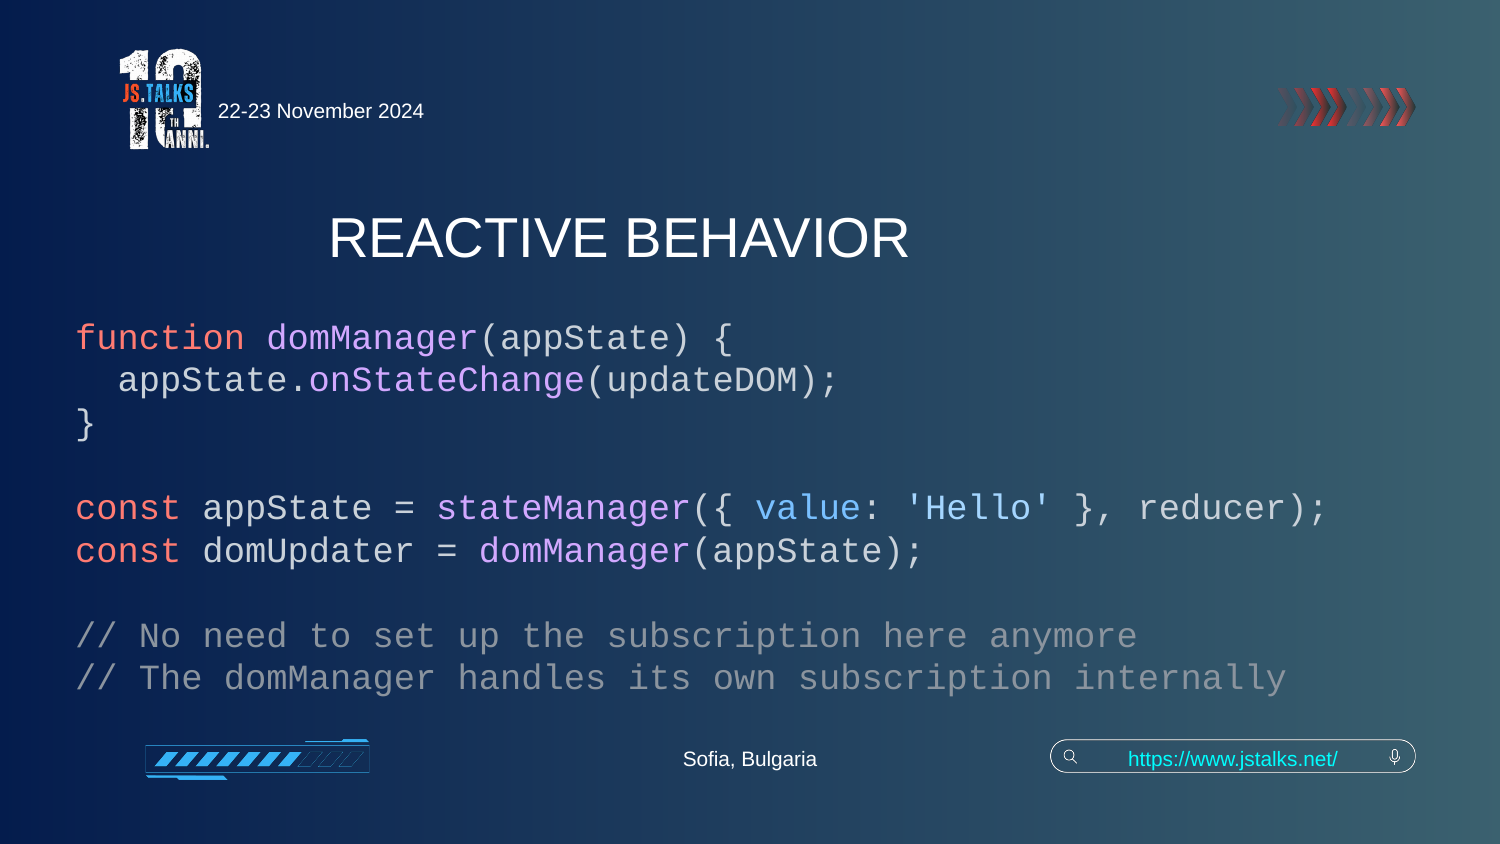

22-23 November 2024
REACTIVE BEHAVIOR
function domManager(appState) {
  appState.onStateChange(updateDOM);
}

const appState = stateManager({ value: 'Hello' }, reducer);
const domUpdater = domManager(appState);

// No need to set up the subscription here anymore
// The domManager handles its own subscription internally

Sofia, Bulgaria
https://www.jstalks.net/